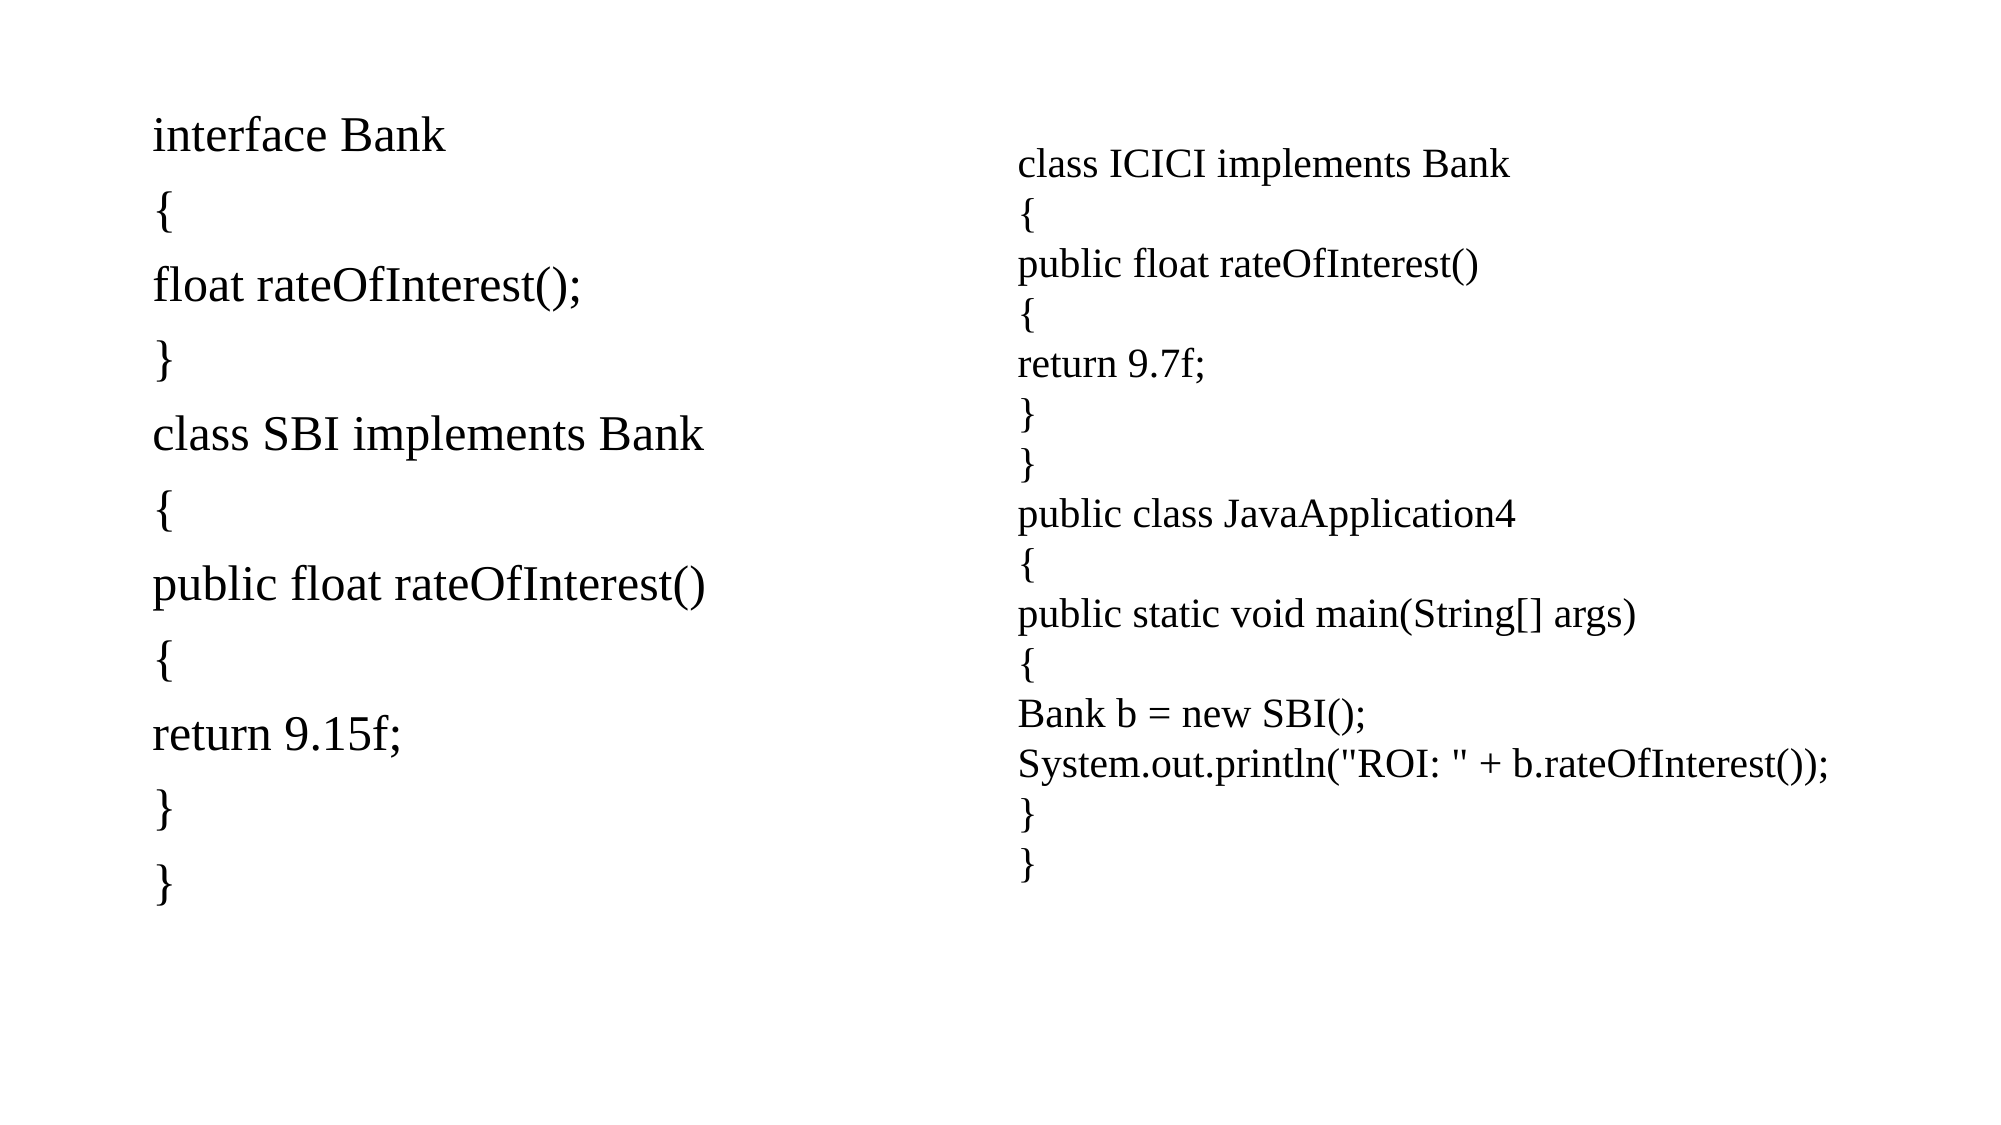

interface Bank
{
float rateOfInterest();
}
class SBI implements Bank
{
public float rateOfInterest()
{
return 9.15f;
}
}
class ICICI implements Bank
{
public float rateOfInterest()
{
return 9.7f;
}
}
public class JavaApplication4
{
public static void main(String[] args)
{
Bank b = new SBI();
System.out.println("ROI: " + b.rateOfInterest());
}
}